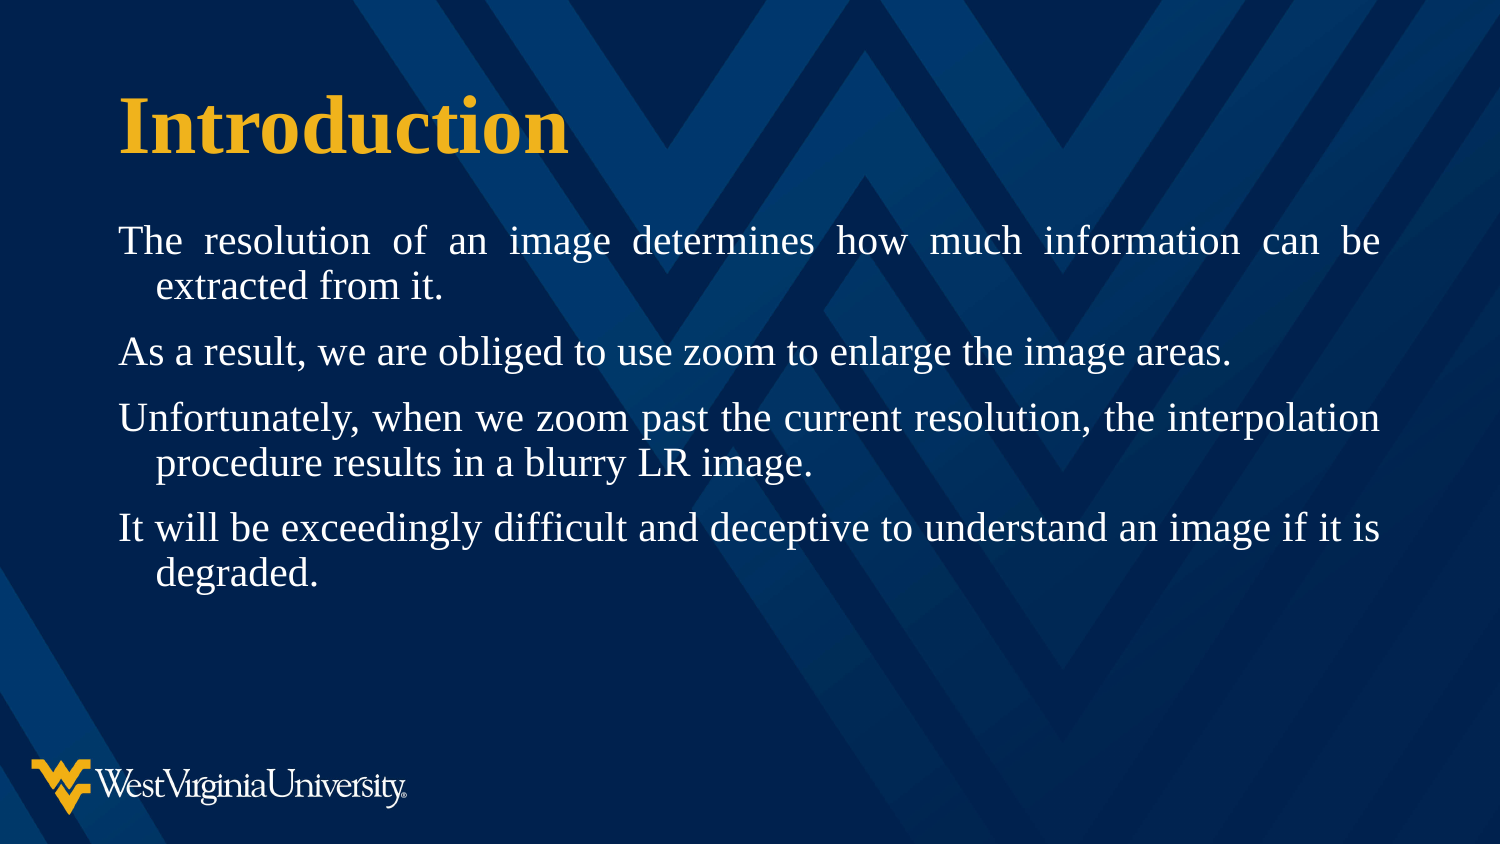

# Introduction
The resolution of an image determines how much information can be extracted from it.
As a result, we are obliged to use zoom to enlarge the image areas.
Unfortunately, when we zoom past the current resolution, the interpolation procedure results in a blurry LR image.
It will be exceedingly difficult and deceptive to understand an image if it is degraded.